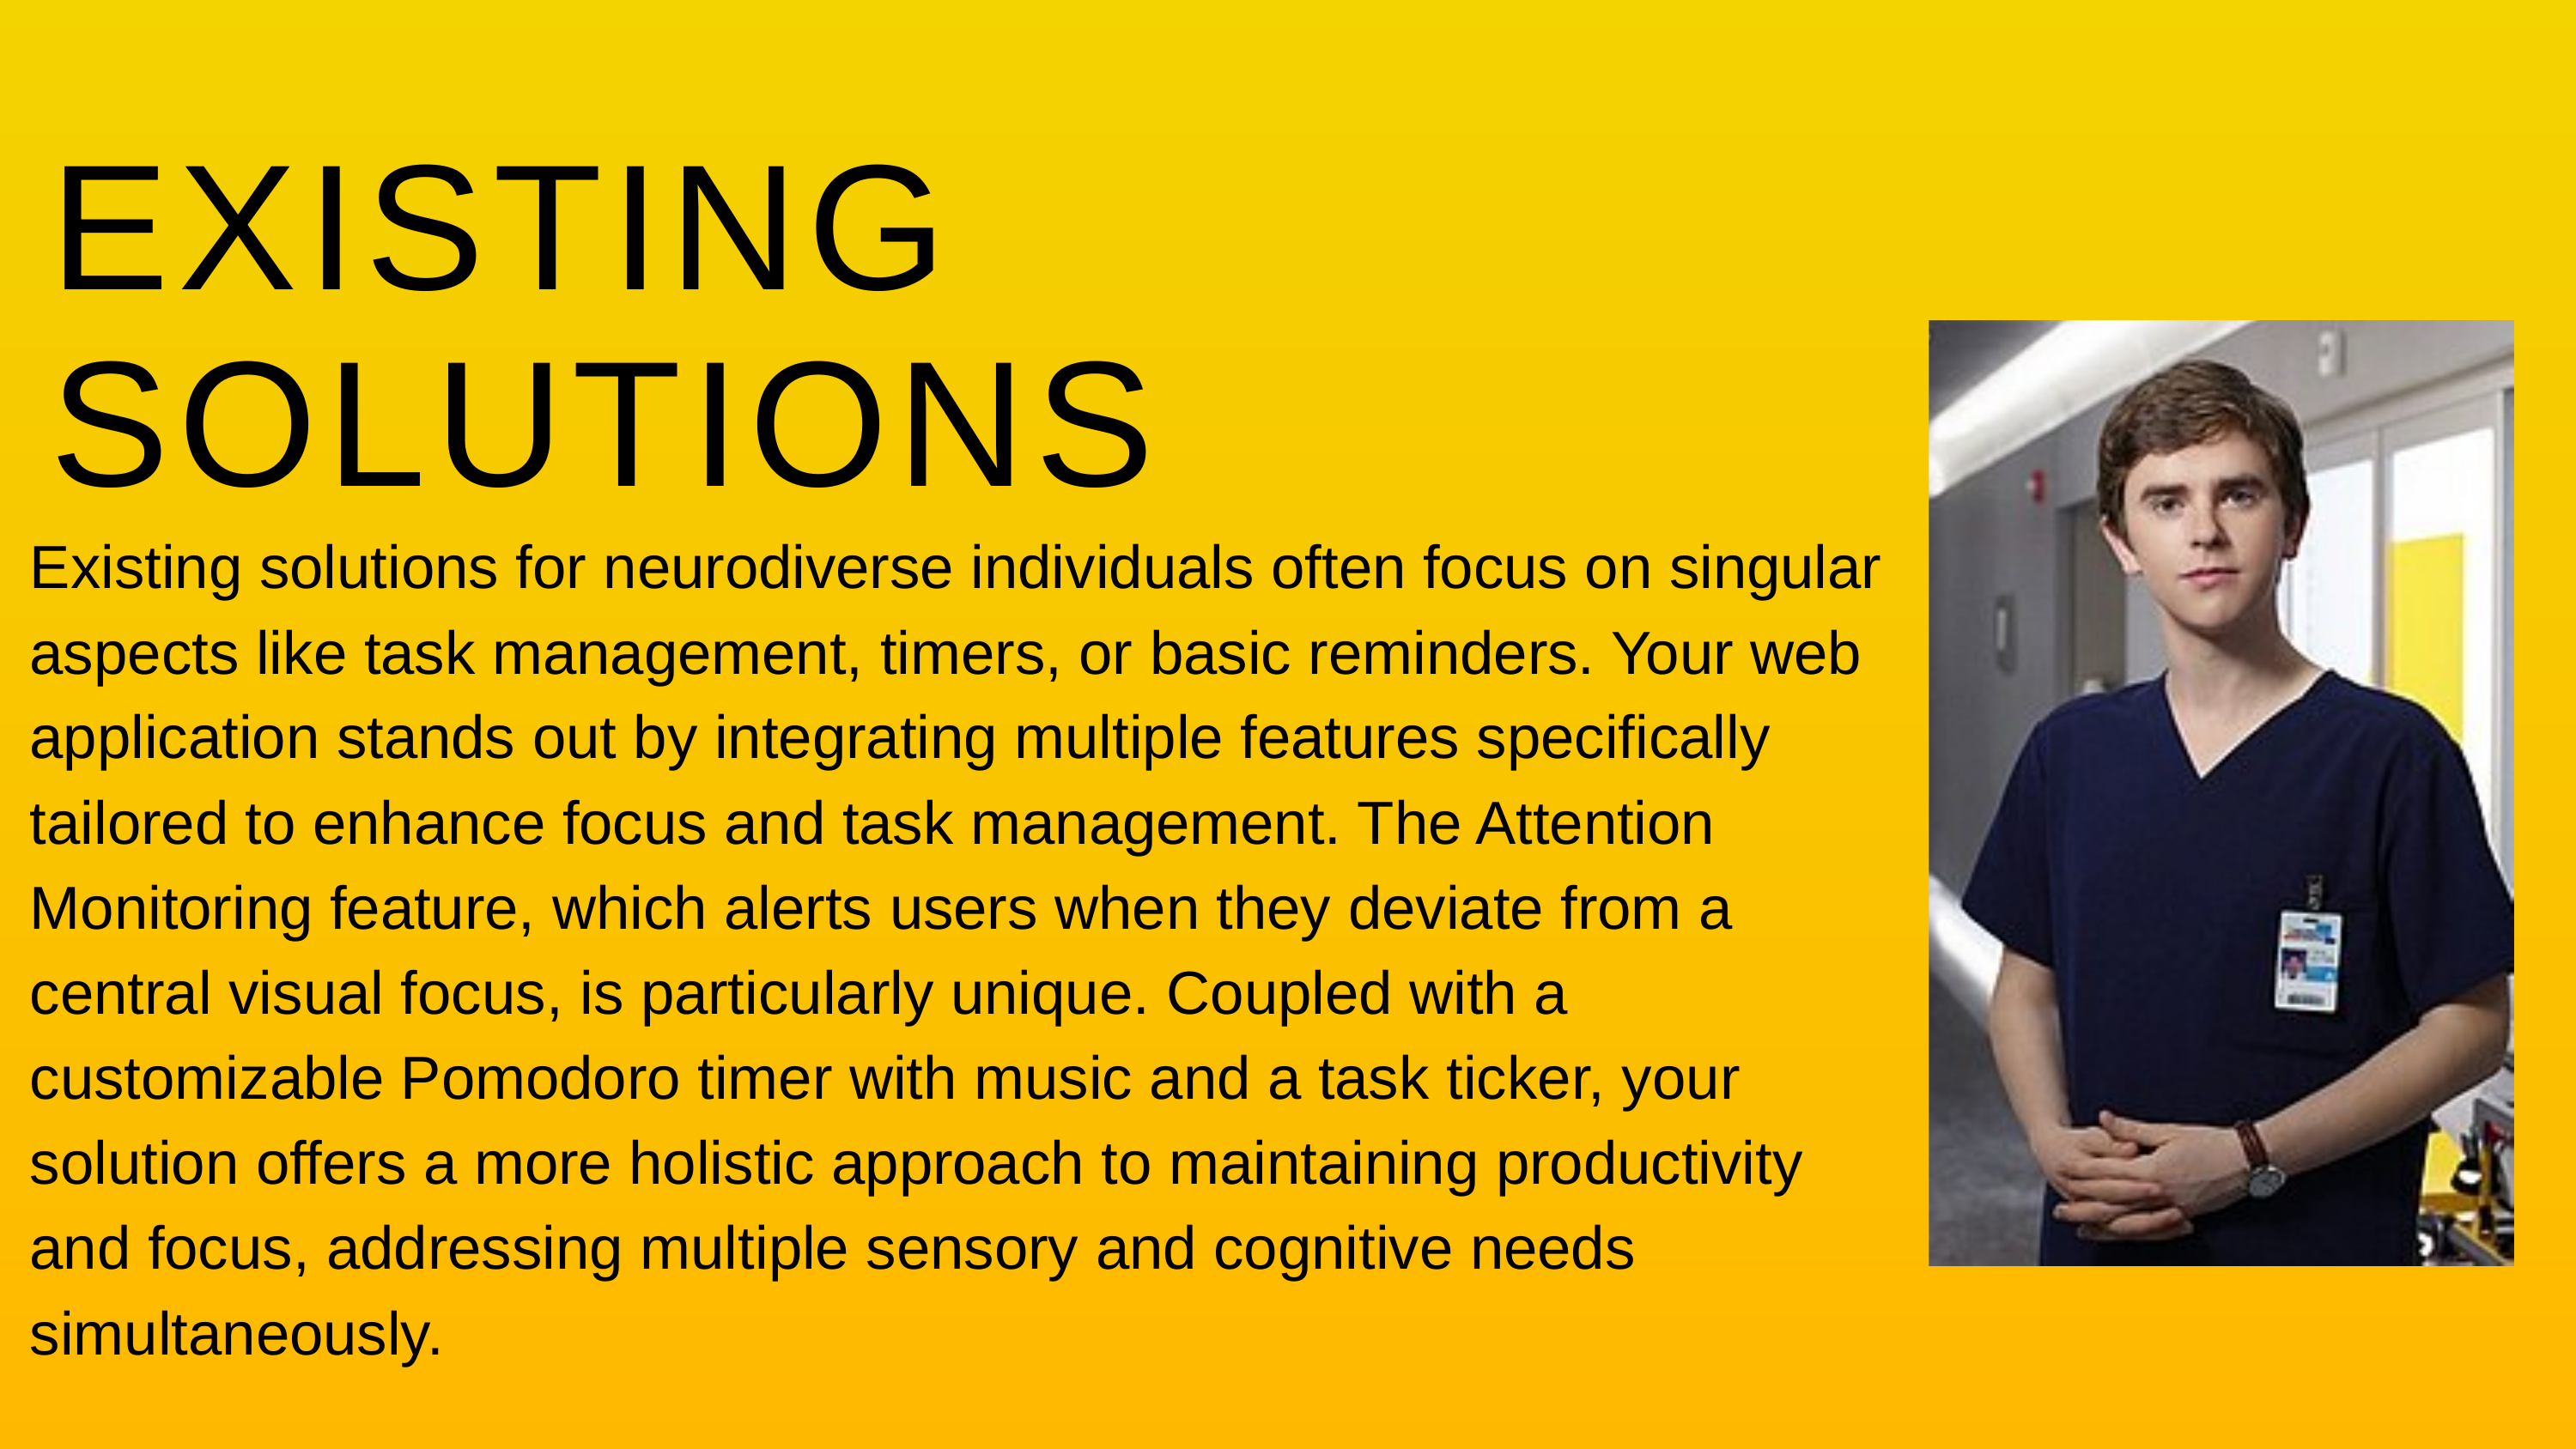

EXISTING SOLUTIONS

Existing solutions for neurodiverse individuals often focus on singular aspects like task management, timers, or basic reminders. Your web application stands out by integrating multiple features specifically tailored to enhance focus and task management. The Attention Monitoring feature, which alerts users when they deviate from a central visual focus, is particularly unique. Coupled with a customizable Pomodoro timer with music and a task ticker, your solution offers a more holistic approach to maintaining productivity and focus, addressing multiple sensory and cognitive needs simultaneously.